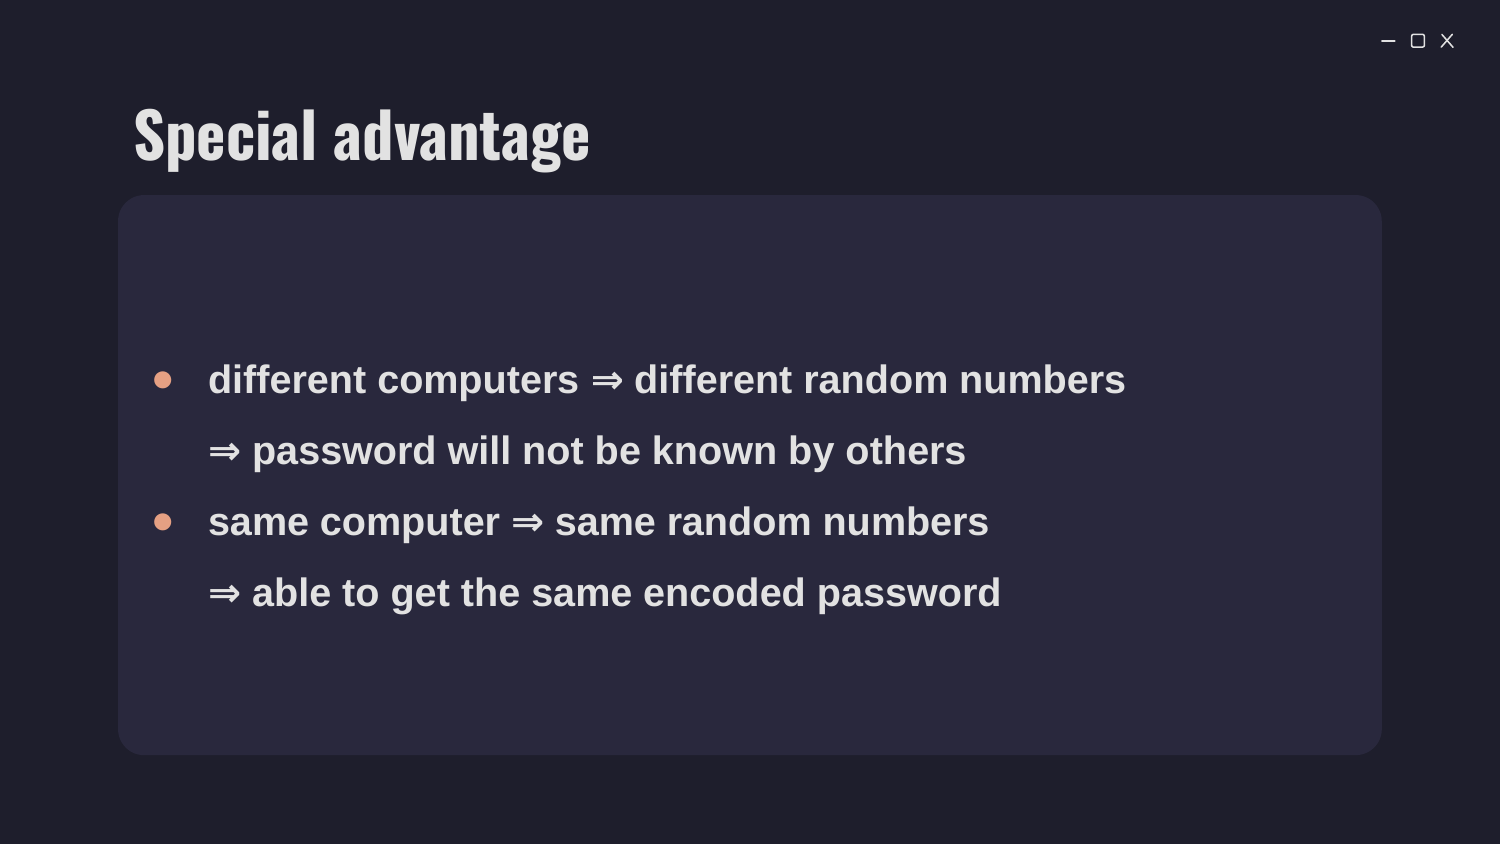

# Special advantage
different computers ⇒ different random numbers
⇒ password will not be known by others
same computer ⇒ same random numbers
⇒ able to get the same encoded password